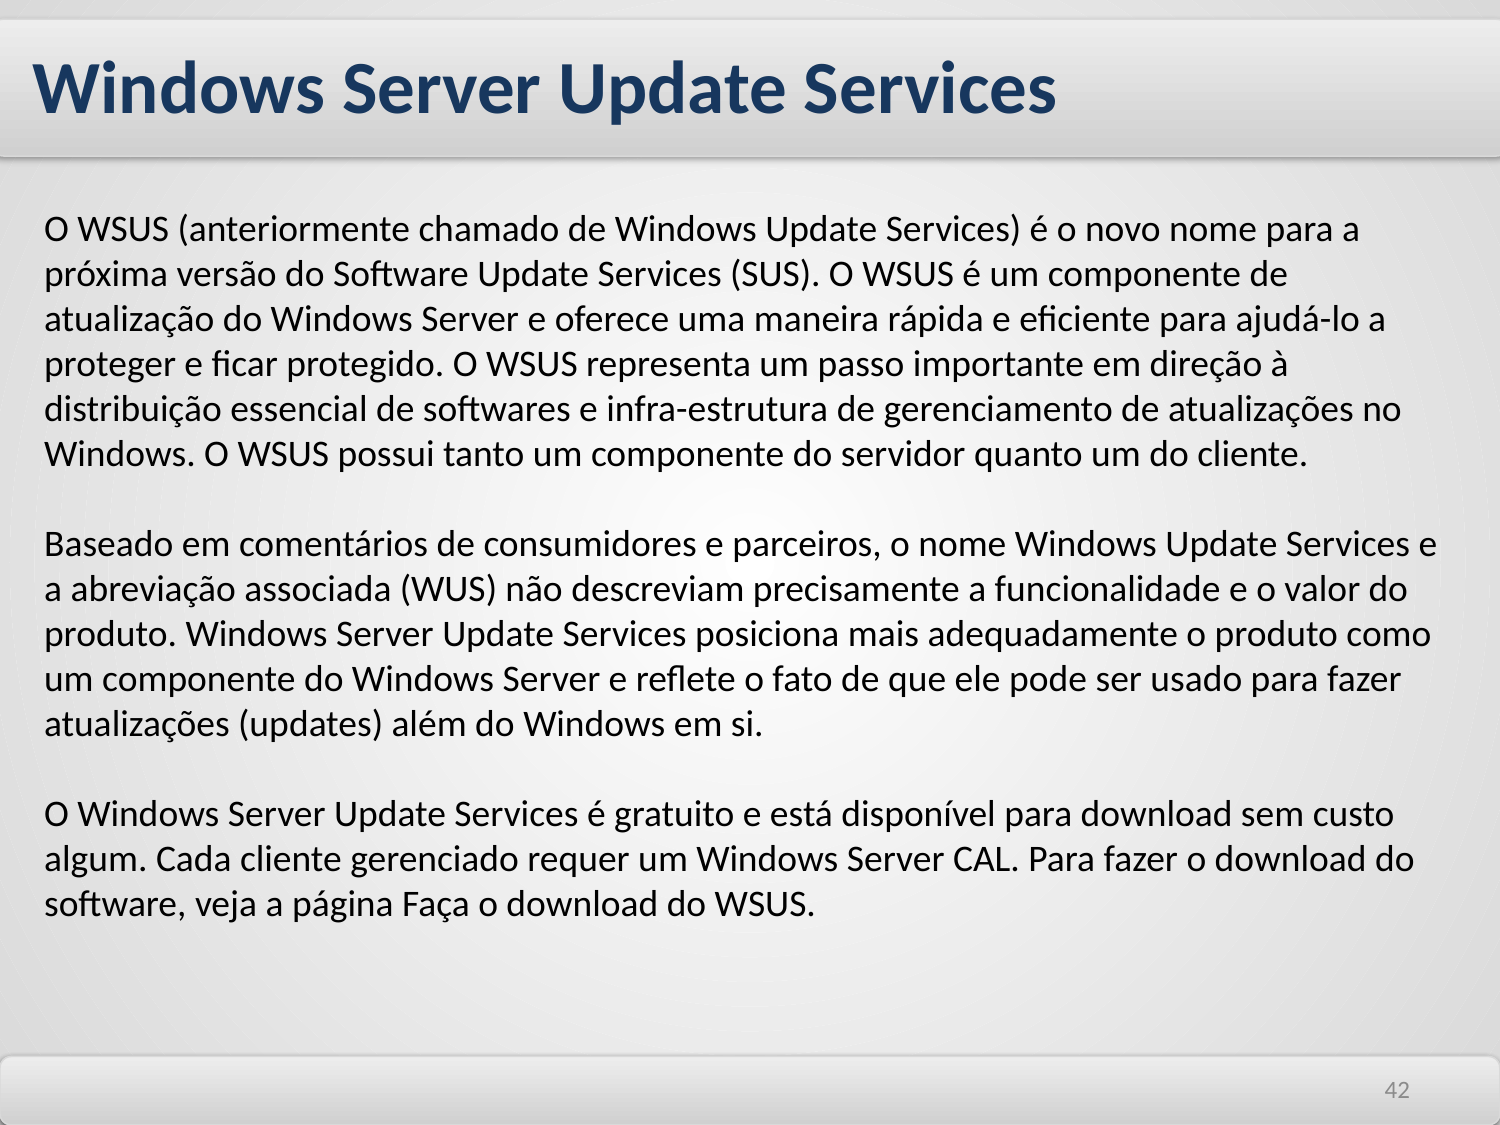

Windows Server Update Services
O WSUS (anteriormente chamado de Windows Update Services) é o novo nome para a próxima versão do Software Update Services (SUS). O WSUS é um componente de atualização do Windows Server e oferece uma maneira rápida e eficiente para ajudá-lo a proteger e ficar protegido. O WSUS representa um passo importante em direção à distribuição essencial de softwares e infra-estrutura de gerenciamento de atualizações no Windows. O WSUS possui tanto um componente do servidor quanto um do cliente.

Baseado em comentários de consumidores e parceiros, o nome Windows Update Services e a abreviação associada (WUS) não descreviam precisamente a funcionalidade e o valor do produto. Windows Server Update Services posiciona mais adequadamente o produto como um componente do Windows Server e reflete o fato de que ele pode ser usado para fazer atualizações (updates) além do Windows em si.

O Windows Server Update Services é gratuito e está disponível para download sem custo algum. Cada cliente gerenciado requer um Windows Server CAL. Para fazer o download do software, veja a página Faça o download do WSUS.

42
42